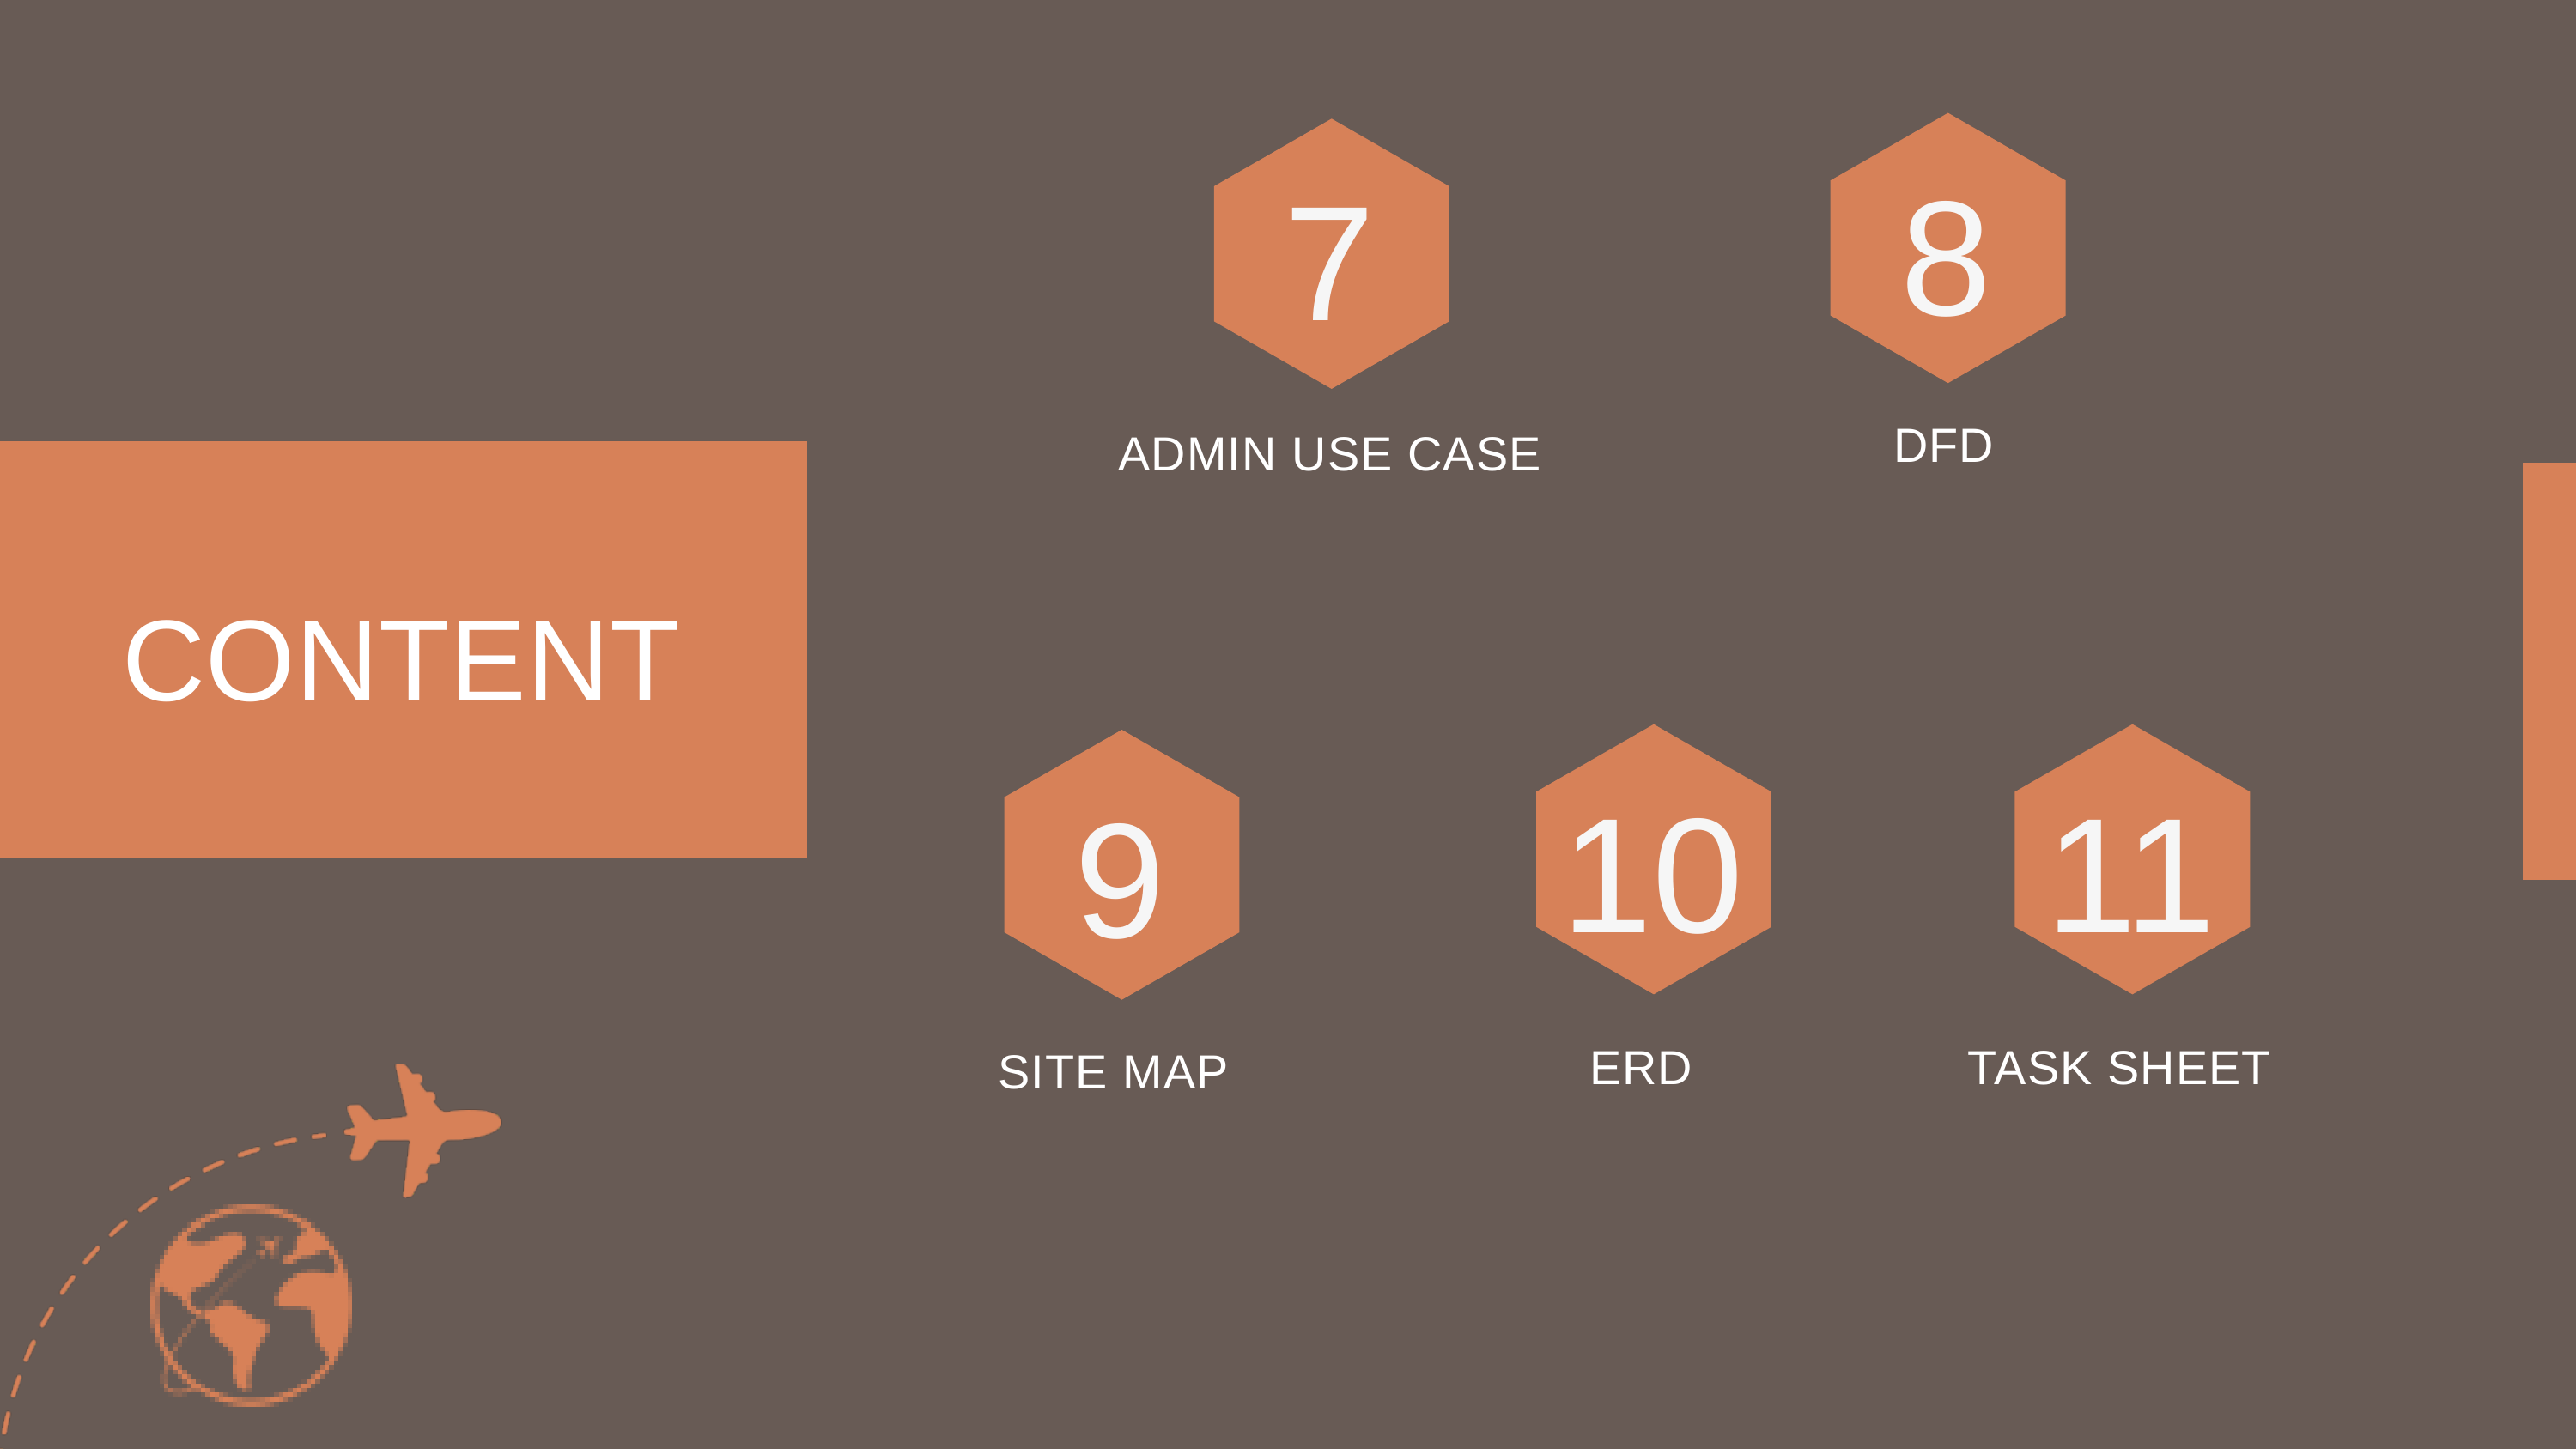

8

7
DFD
ADMIN USE CASE

CONTENT

10
ERD

11
TASK SHEET

9
SITE MAP